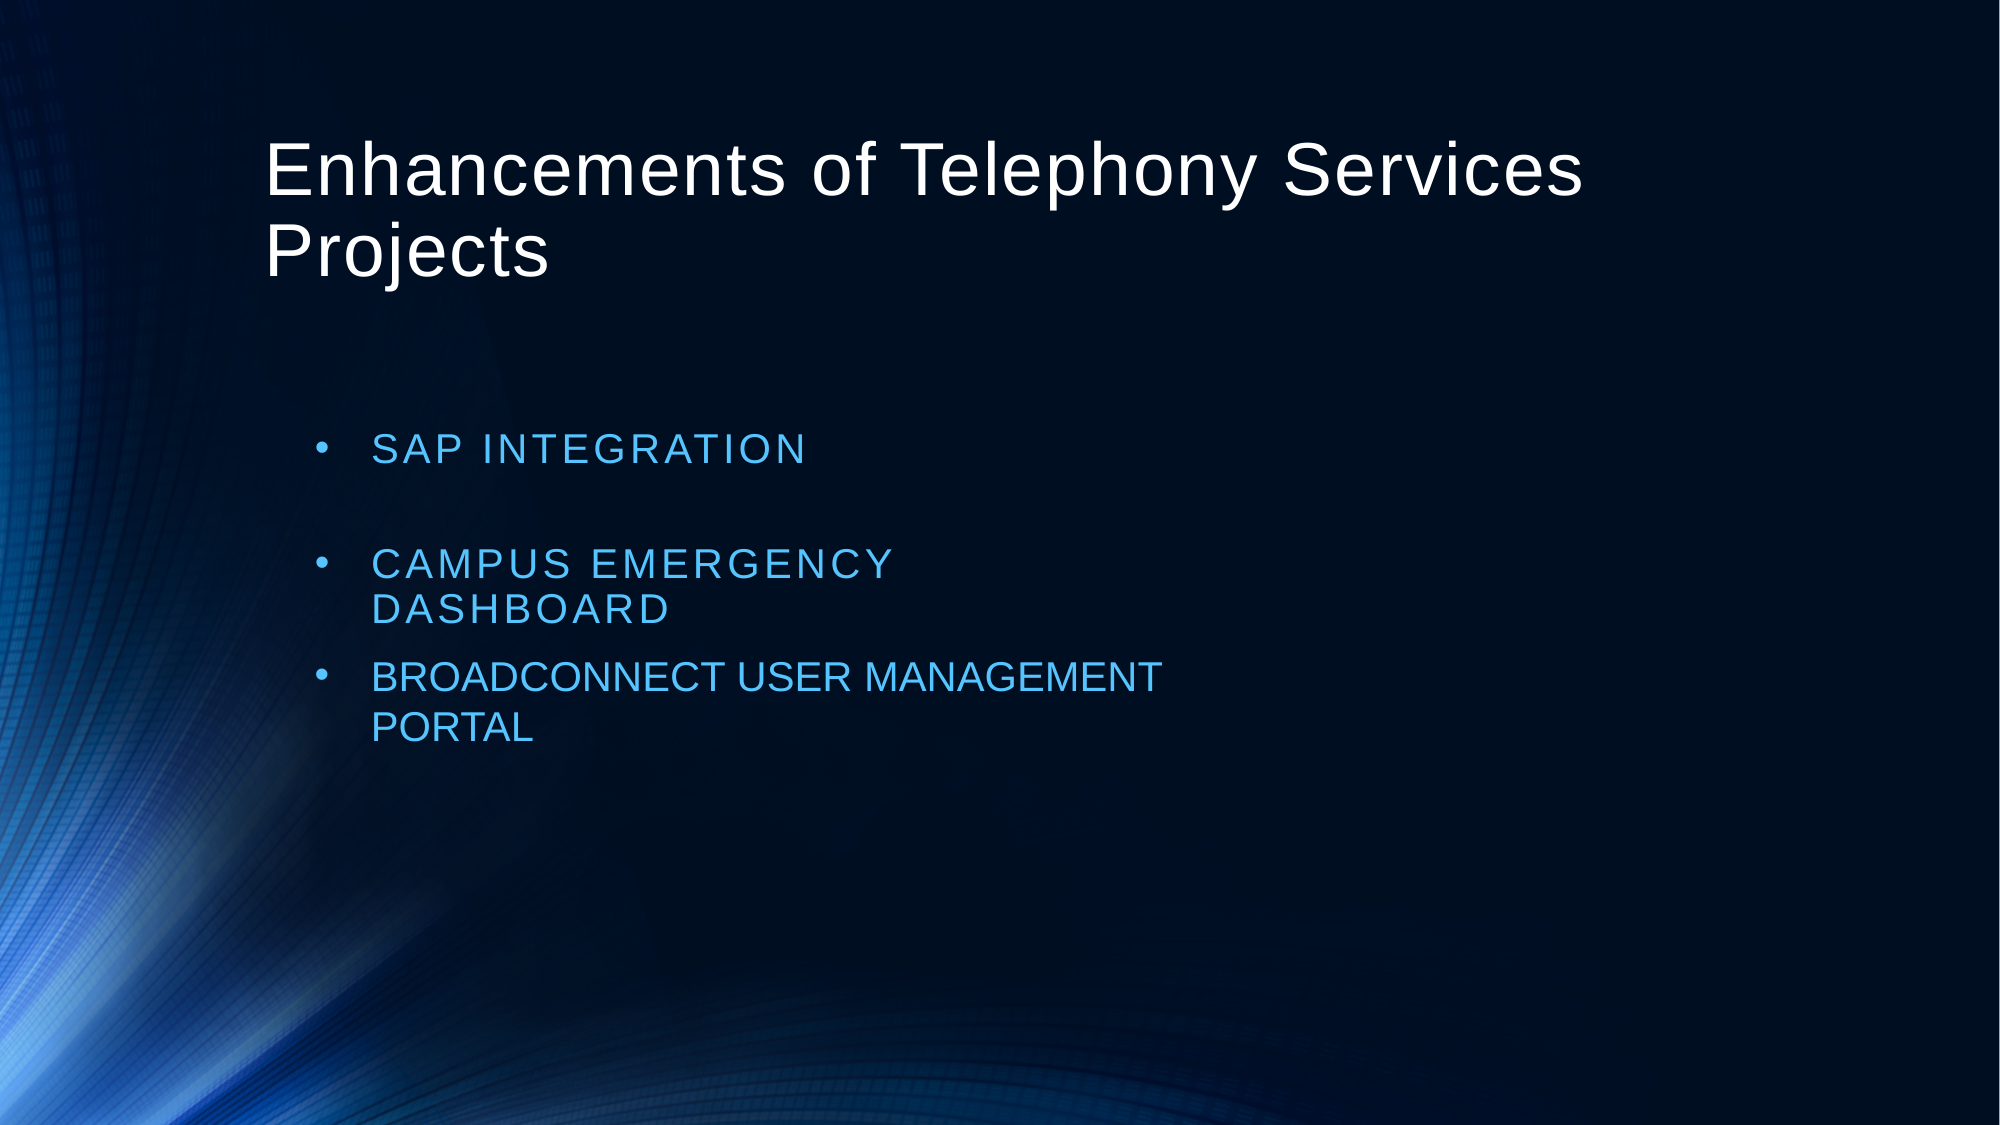

# Enhancements of Telephony Services Projects
SAP Integration
Campus Emergency Dashboard
BROADCONNECT USER MANAGEMENT PORTAL